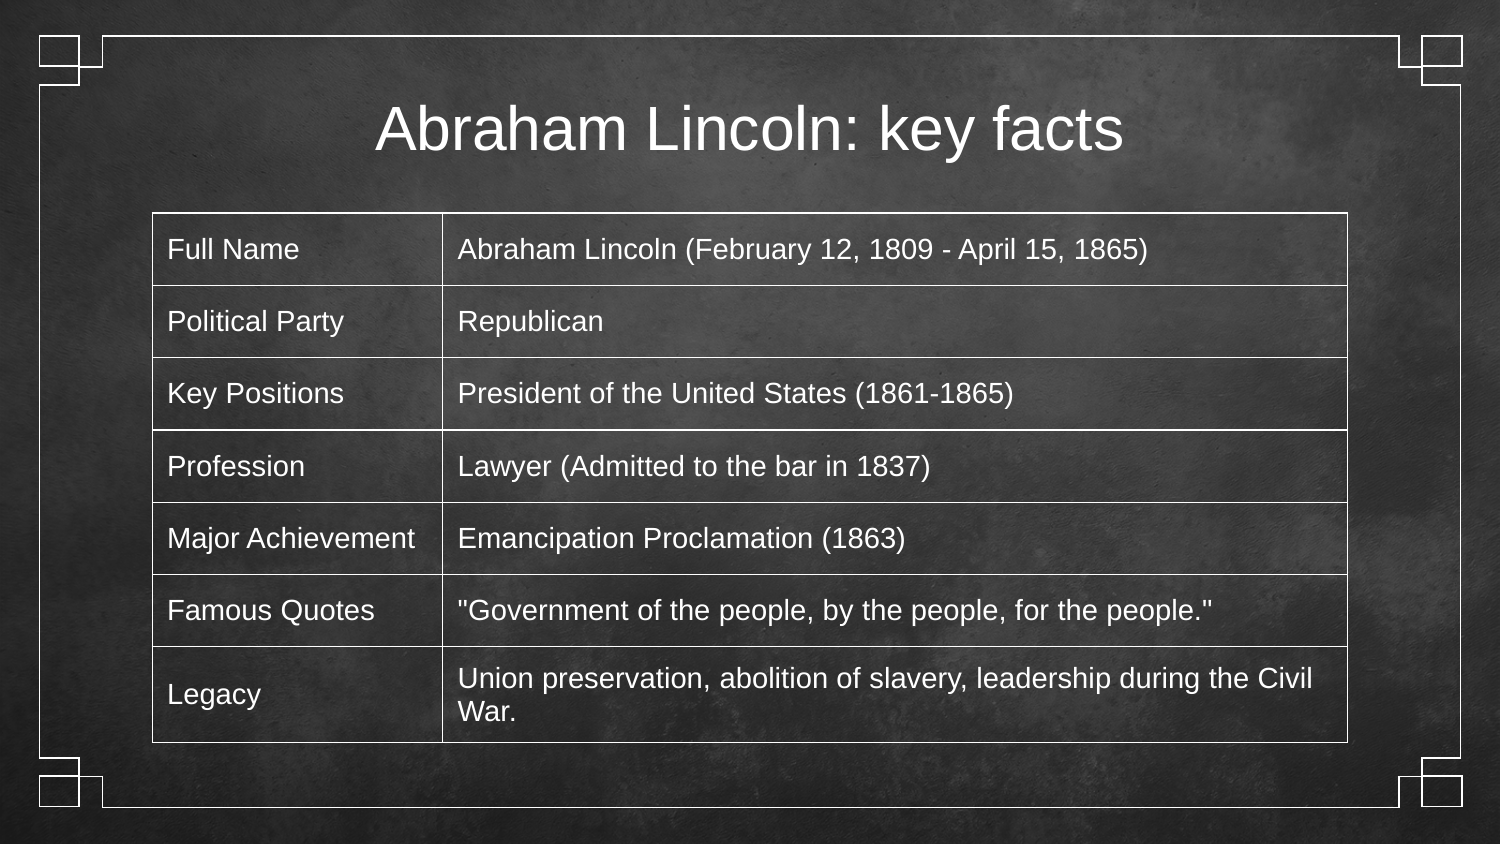

# Abraham Lincoln: key facts
| Full Name | Abraham Lincoln (February 12, 1809 - April 15, 1865) |
| --- | --- |
| Political Party | Republican |
| Key Positions | President of the United States (1861-1865) |
| Profession | Lawyer (Admitted to the bar in 1837) |
| Major Achievement | Emancipation Proclamation (1863) |
| Famous Quotes | "Government of the people, by the people, for the people." |
| Legacy | Union preservation, abolition of slavery, leadership during the Civil War. |